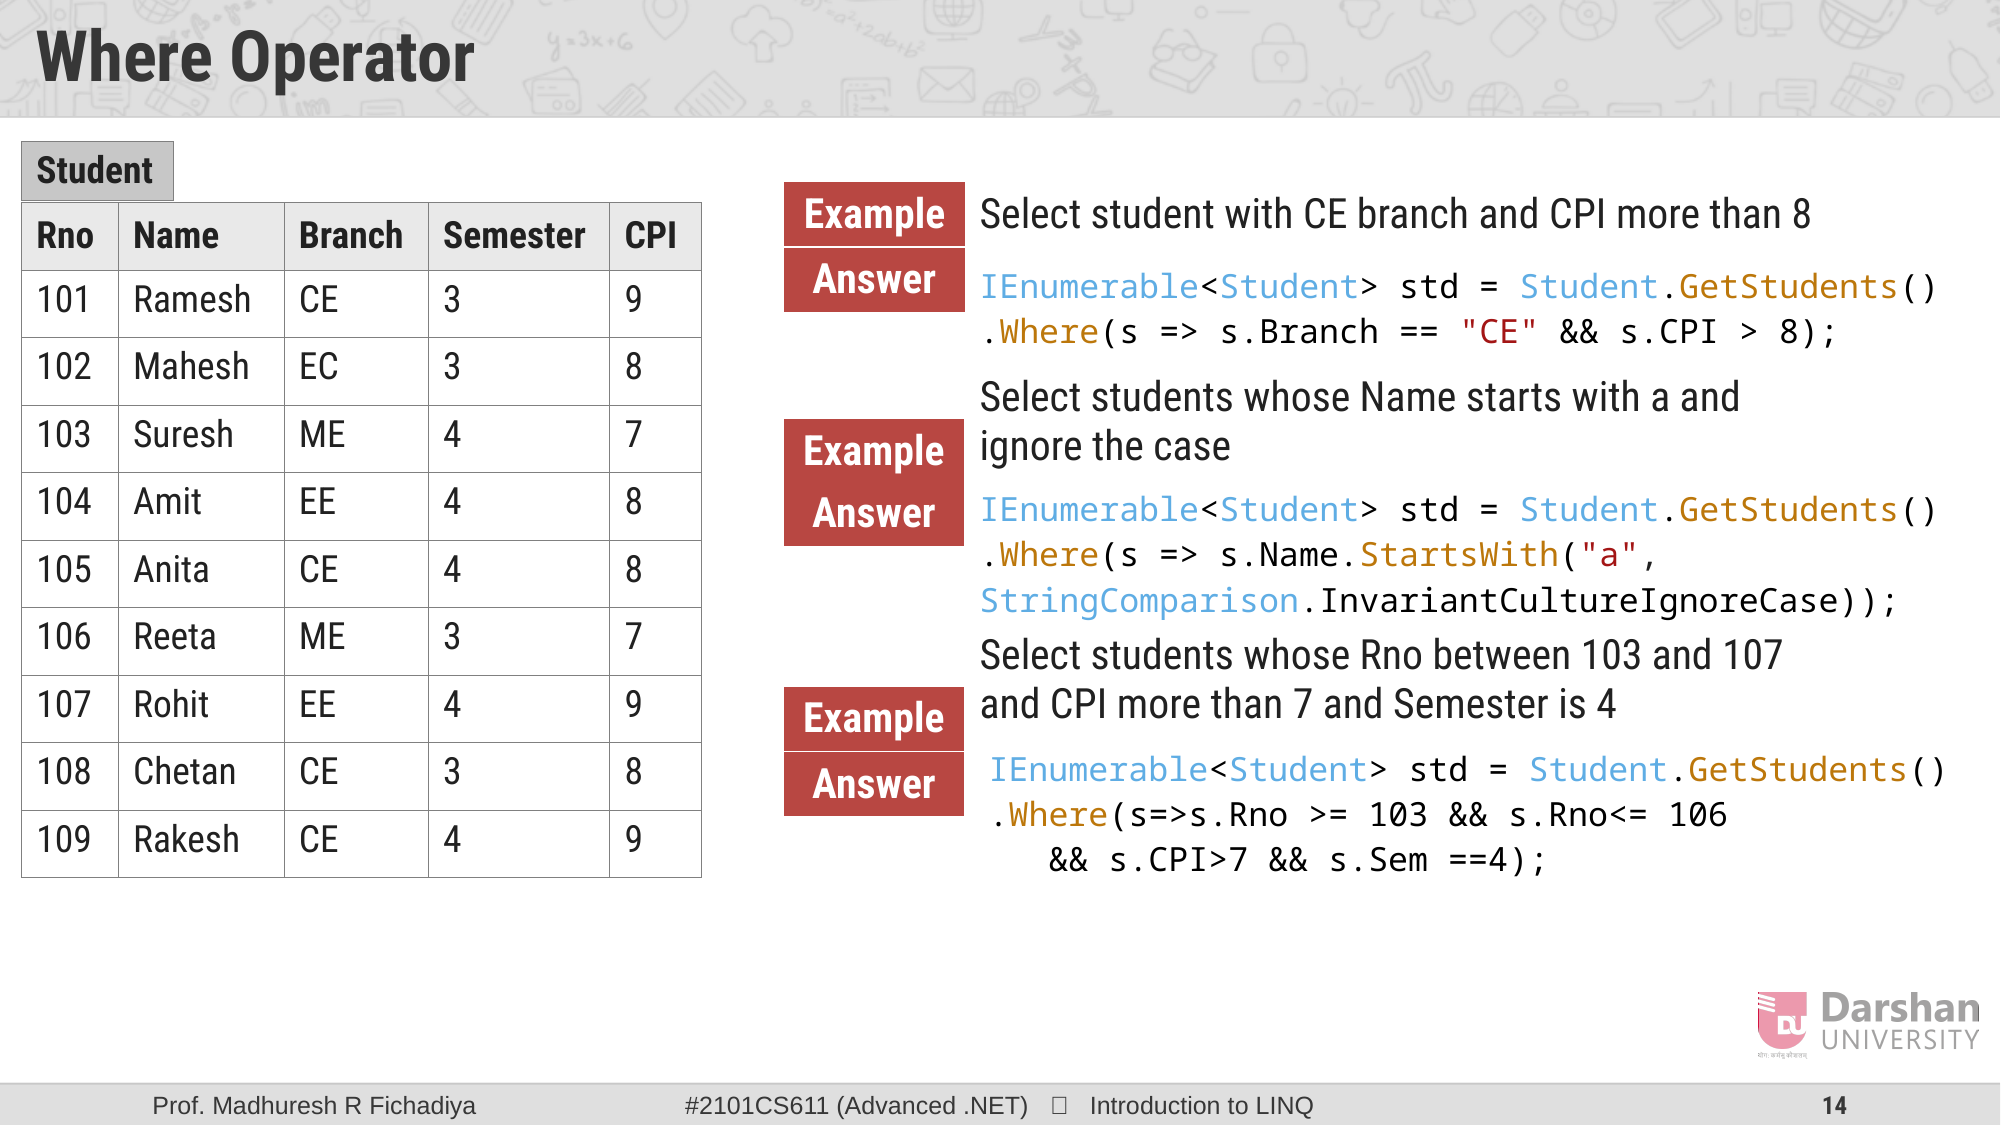

# Where Operator

| Student |
| --- |
| Example |
| --- |
| Select student with CE branch and CPI more than 8 |
| --- |
| Rno | Name | Branch | Semester | CPI |
| --- | --- | --- | --- | --- |
| 101 | Ramesh | CE | 3 | 9 |
| 102 | Mahesh | EC | 3 | 8 |
| 103 | Suresh | ME | 4 | 7 |
| 104 | Amit | EE | 4 | 8 |
| 105 | Anita | CE | 4 | 8 |
| 106 | Reeta | ME | 3 | 7 |
| 107 | Rohit | EE | 4 | 9 |
| 108 | Chetan | CE | 3 | 8 |
| 109 | Rakesh | CE | 4 | 9 |
| Answer |
| --- |
| IEnumerable<Student> std = Student.GetStudents() .Where(s => s.Branch == "CE" && s.CPI > 8); |
| --- |
| Select students whose Name starts with a and ignore the case |
| --- |
| Example |
| --- |
| IEnumerable<Student> std = Student.GetStudents() .Where(s => s.Name.StartsWith("a", StringComparison.InvariantCultureIgnoreCase)); |
| --- |
| Answer |
| --- |
| Select students whose Rno between 103 and 107 and CPI more than 7 and Semester is 4 |
| --- |
| Example |
| --- |
| IEnumerable<Student> std = Student.GetStudents() .Where(s=>s.Rno >= 103 && s.Rno<= 106 && s.CPI>7 && s.Sem ==4); |
| --- |
| Answer |
| --- |